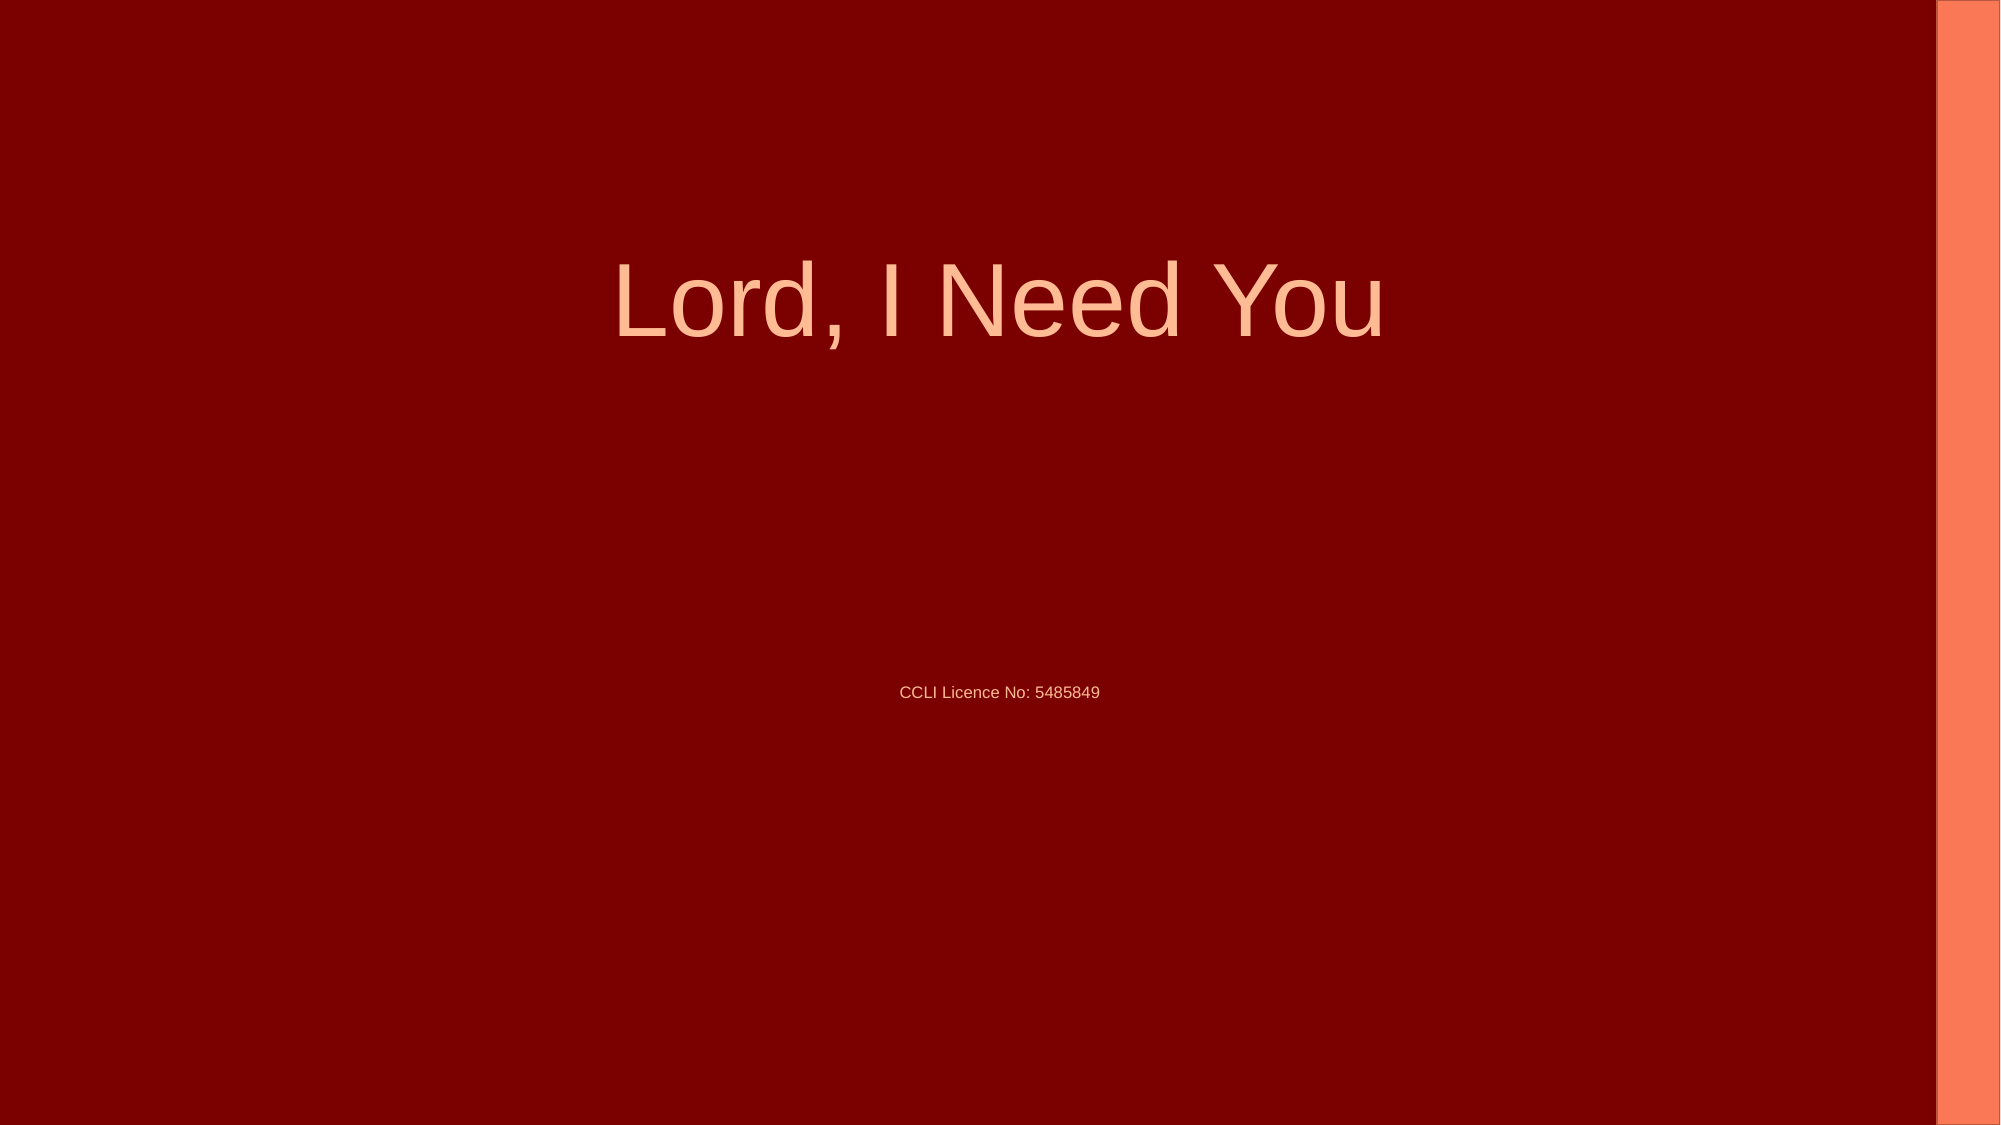

Lord, I Need You
CCLI Licence No: 5485849